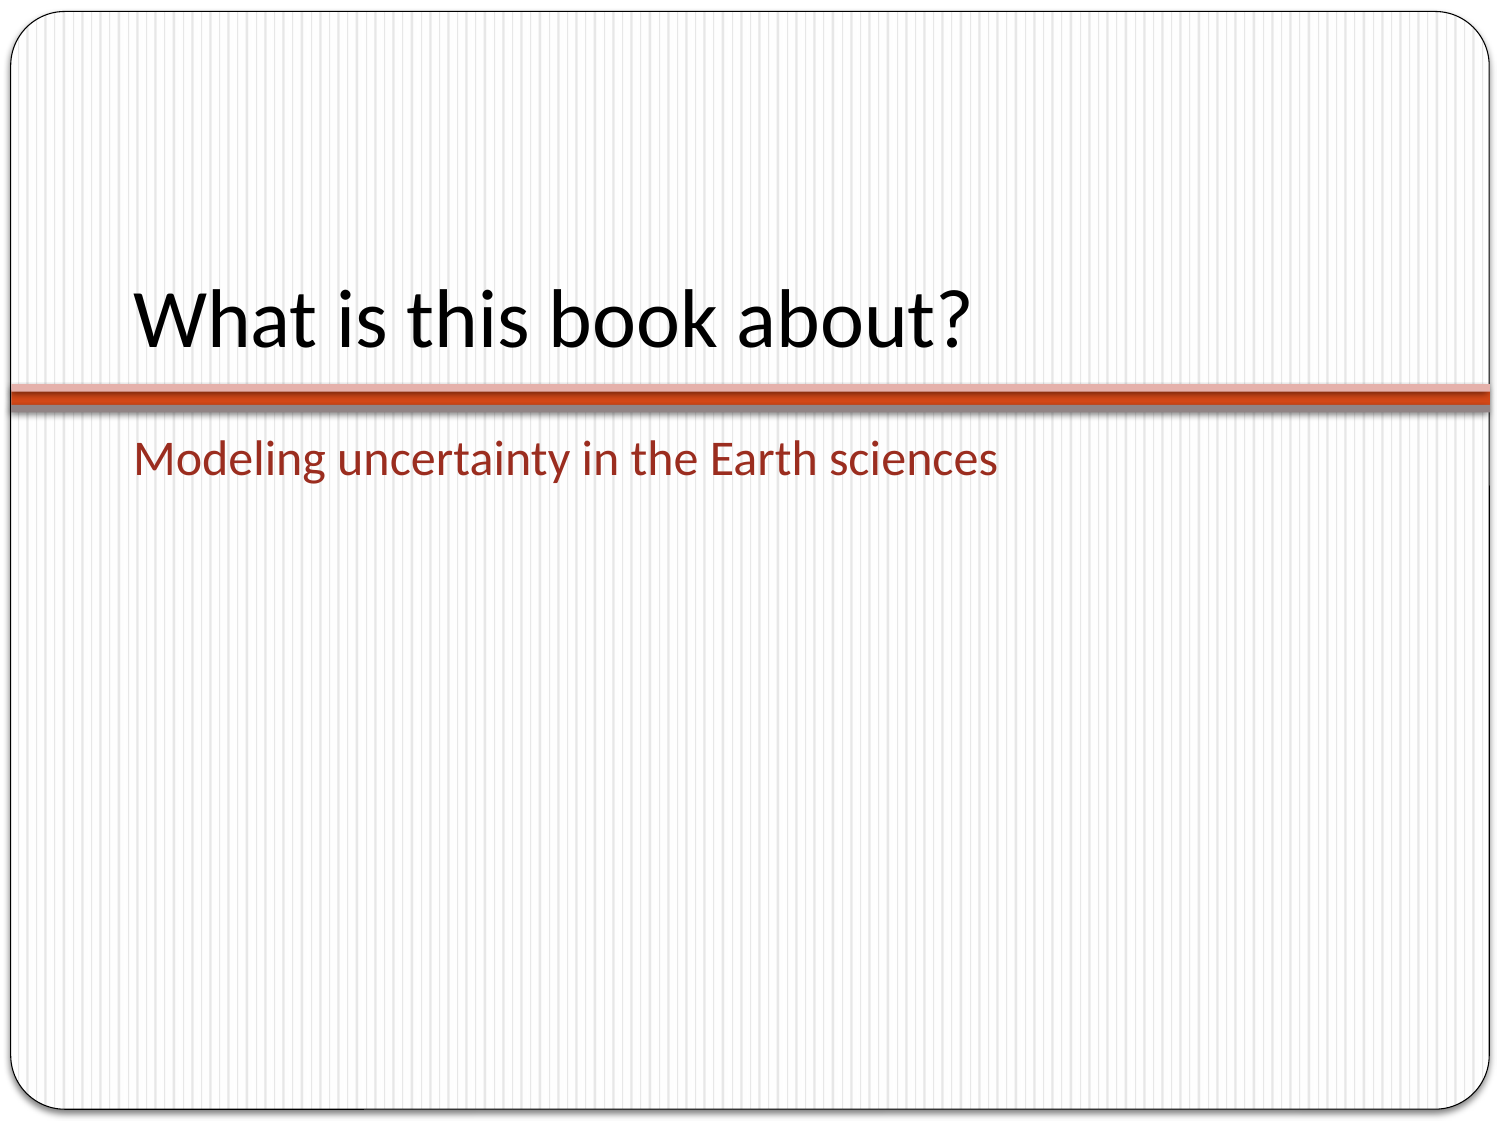

# What is this book about?
Modeling uncertainty in the Earth sciences